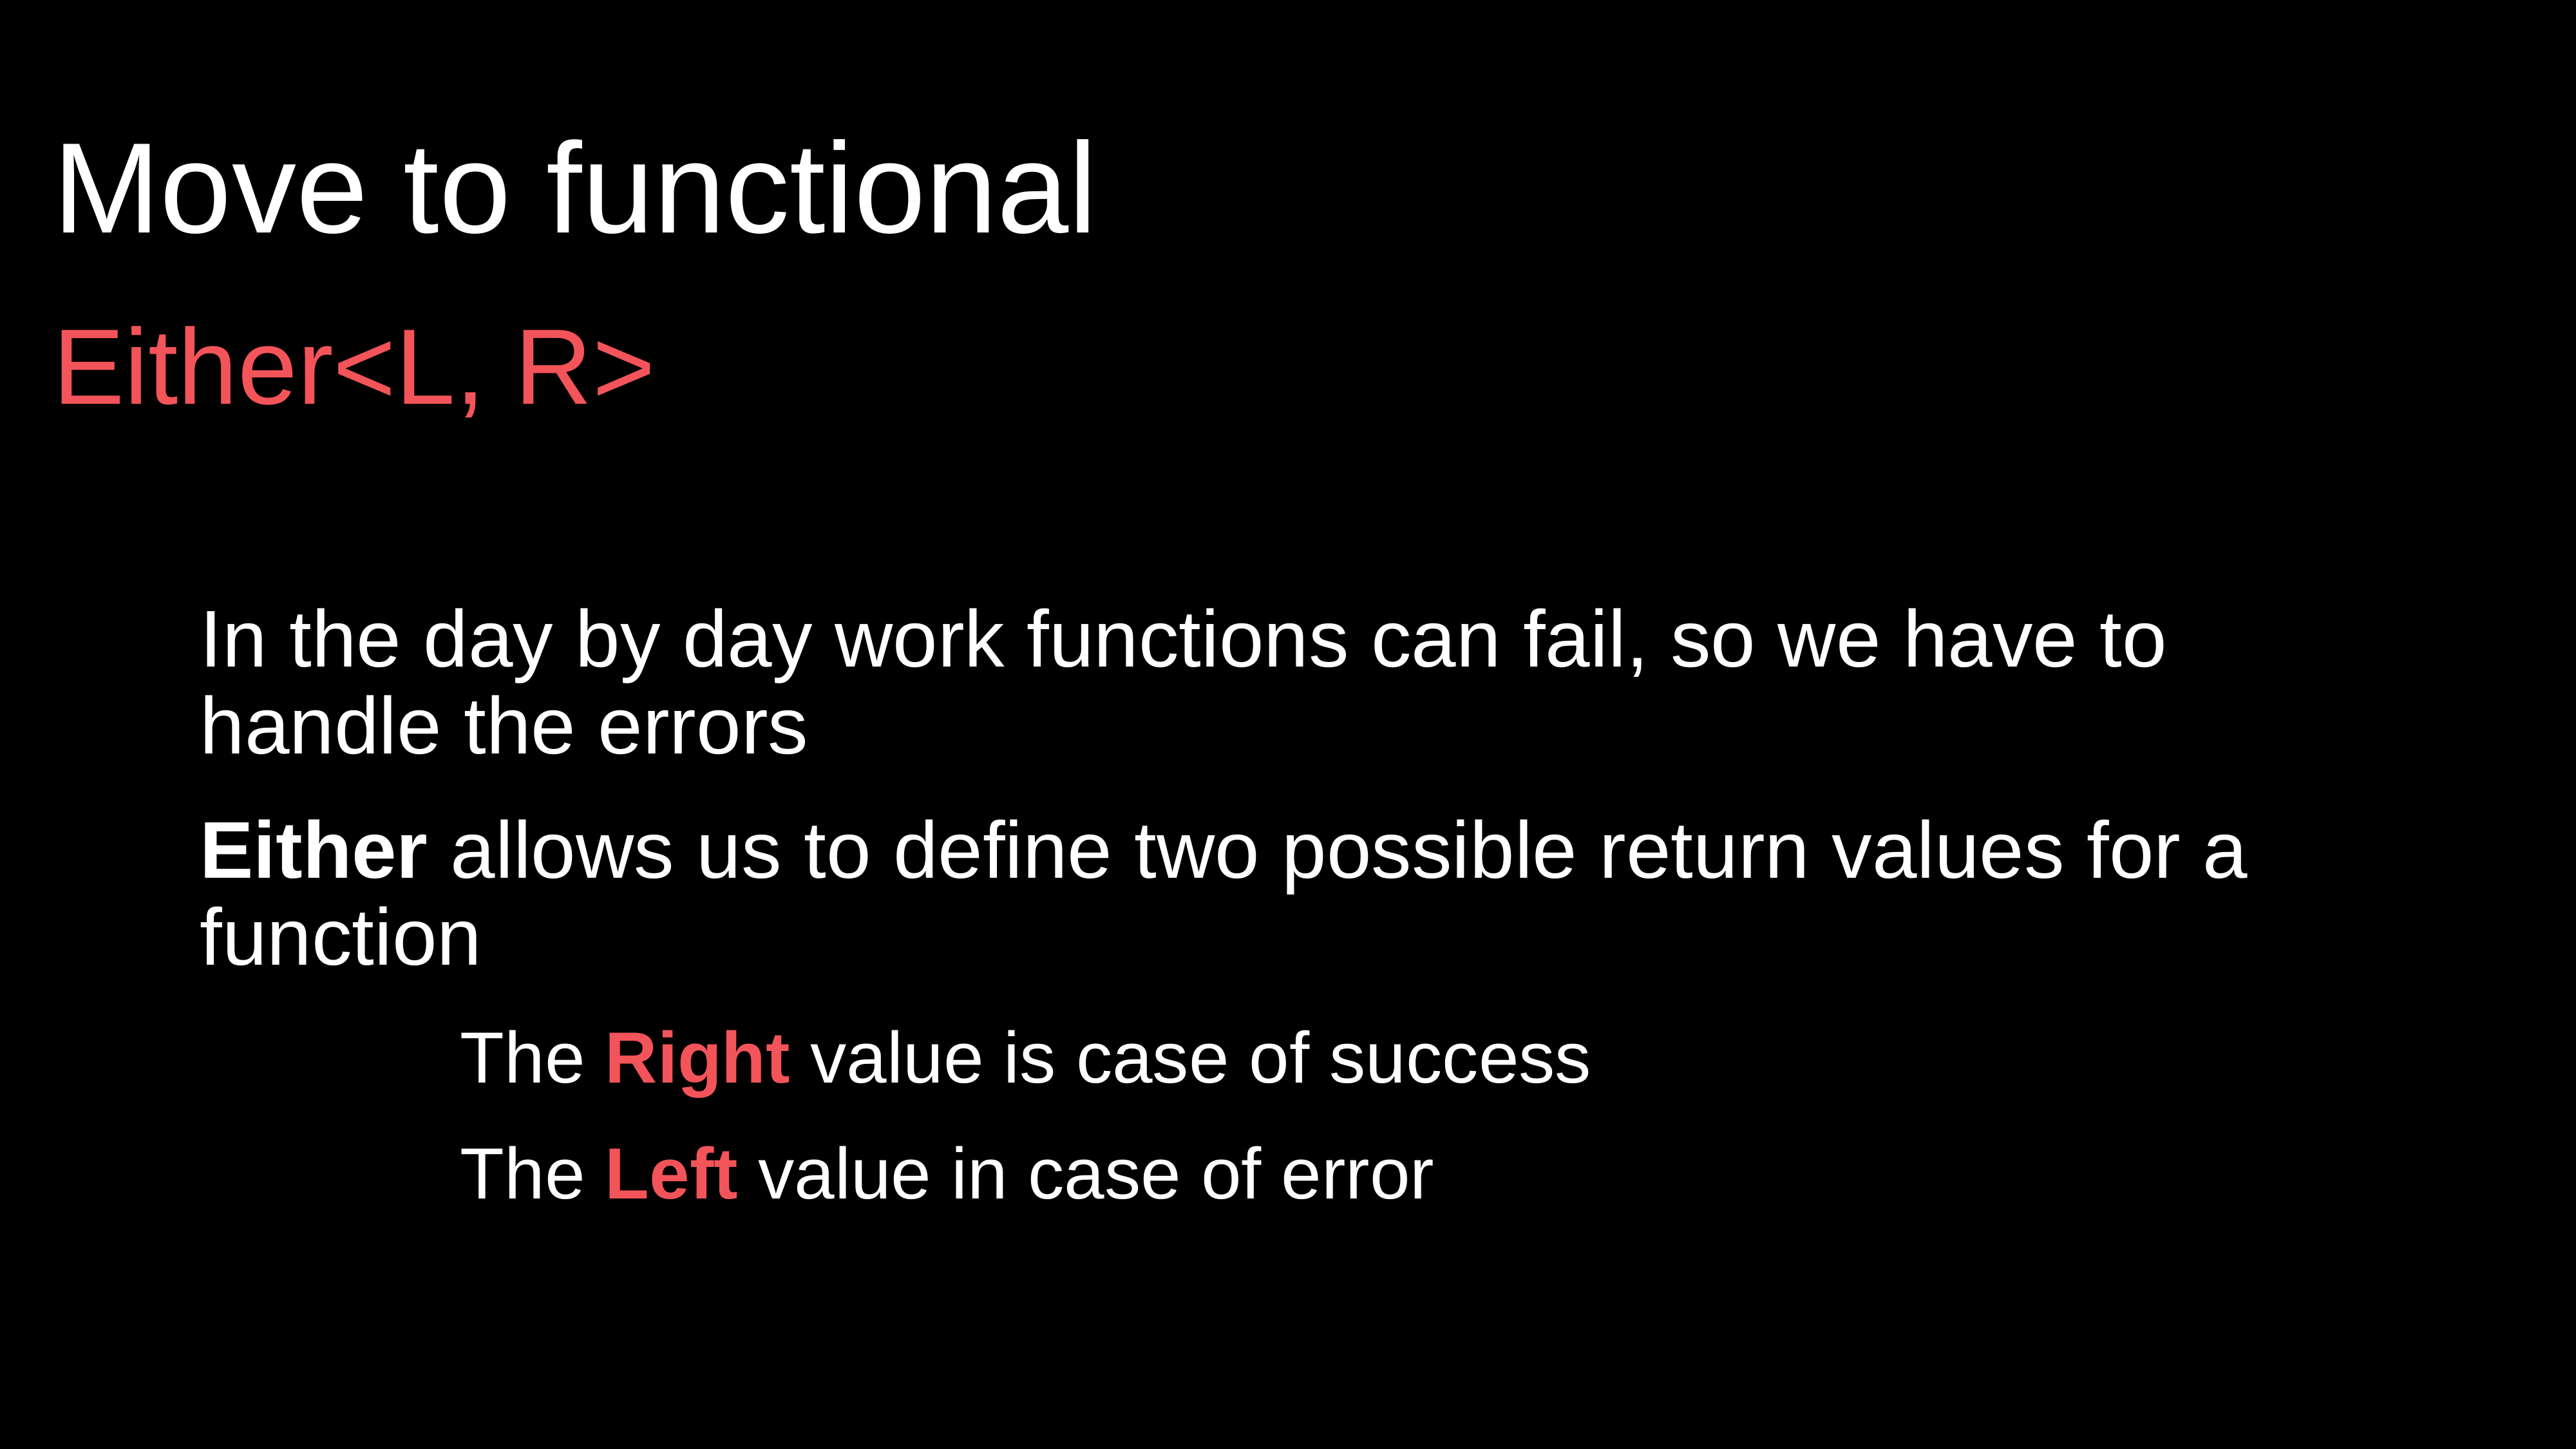

# Move to functional
Either<L, R>
In the day by day work functions can fail, so we have to handle the errors
Either allows us to define two possible return values for a function
		The Right value is case of success
		The Left value in case of error